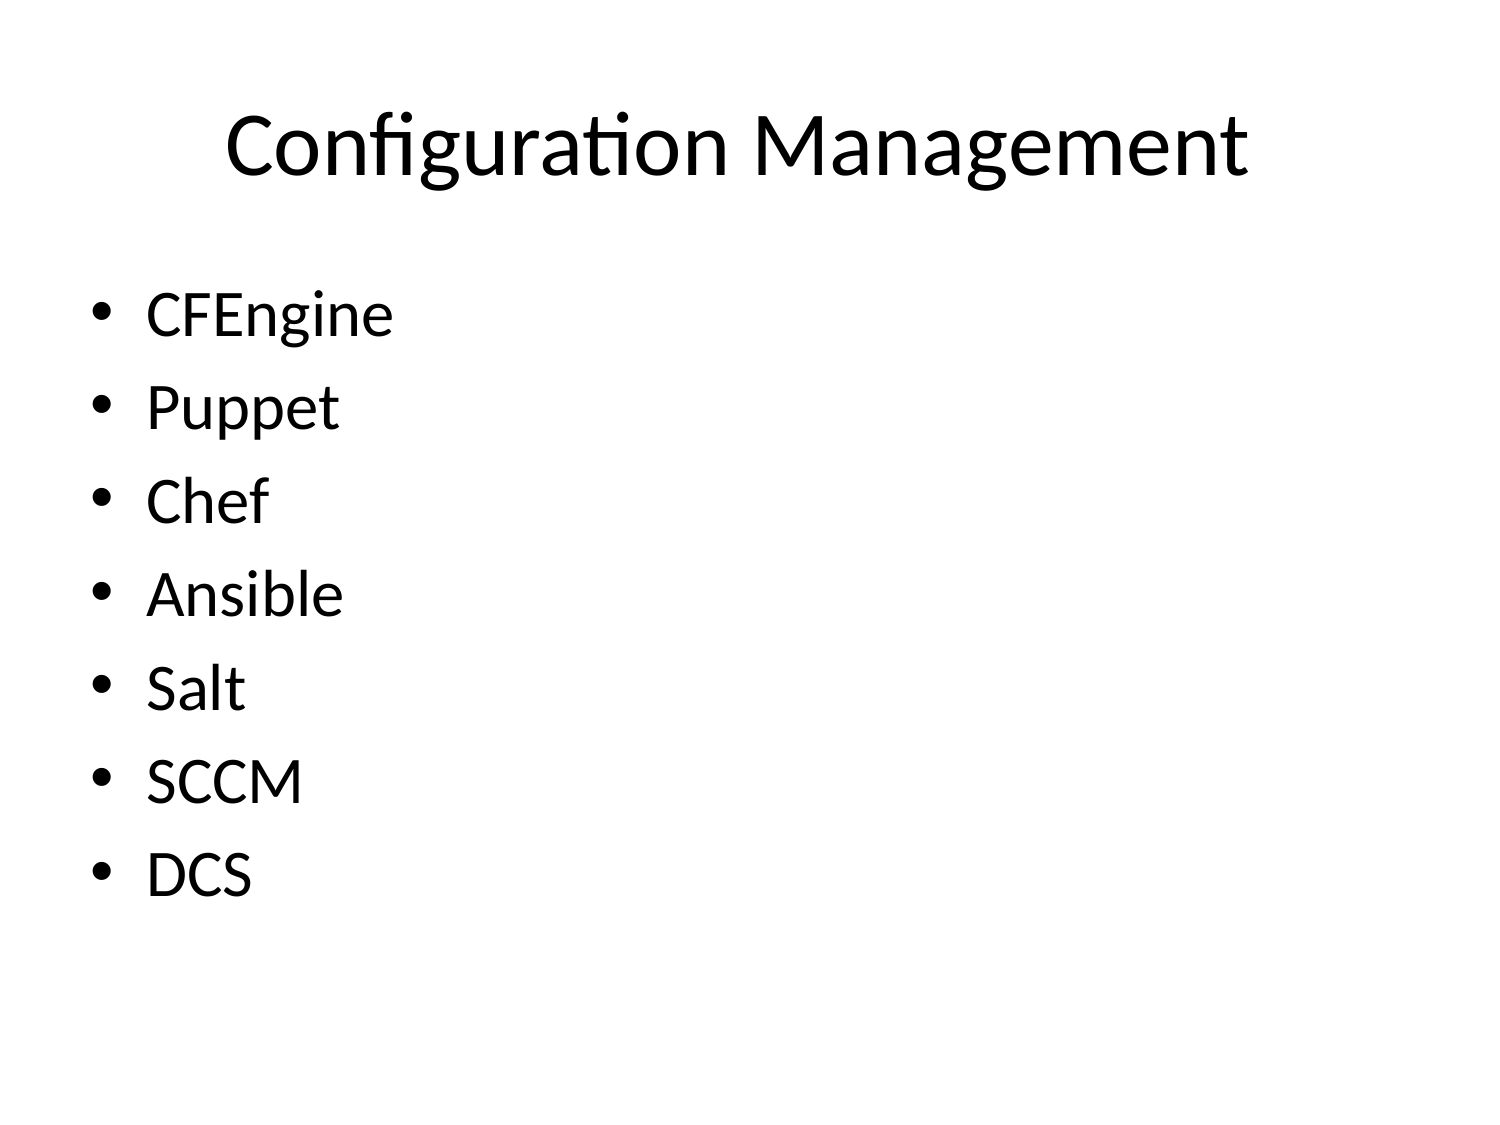

# Configuration Management
CFEngine
Puppet
Chef
Ansible
Salt
SCCM
DCS